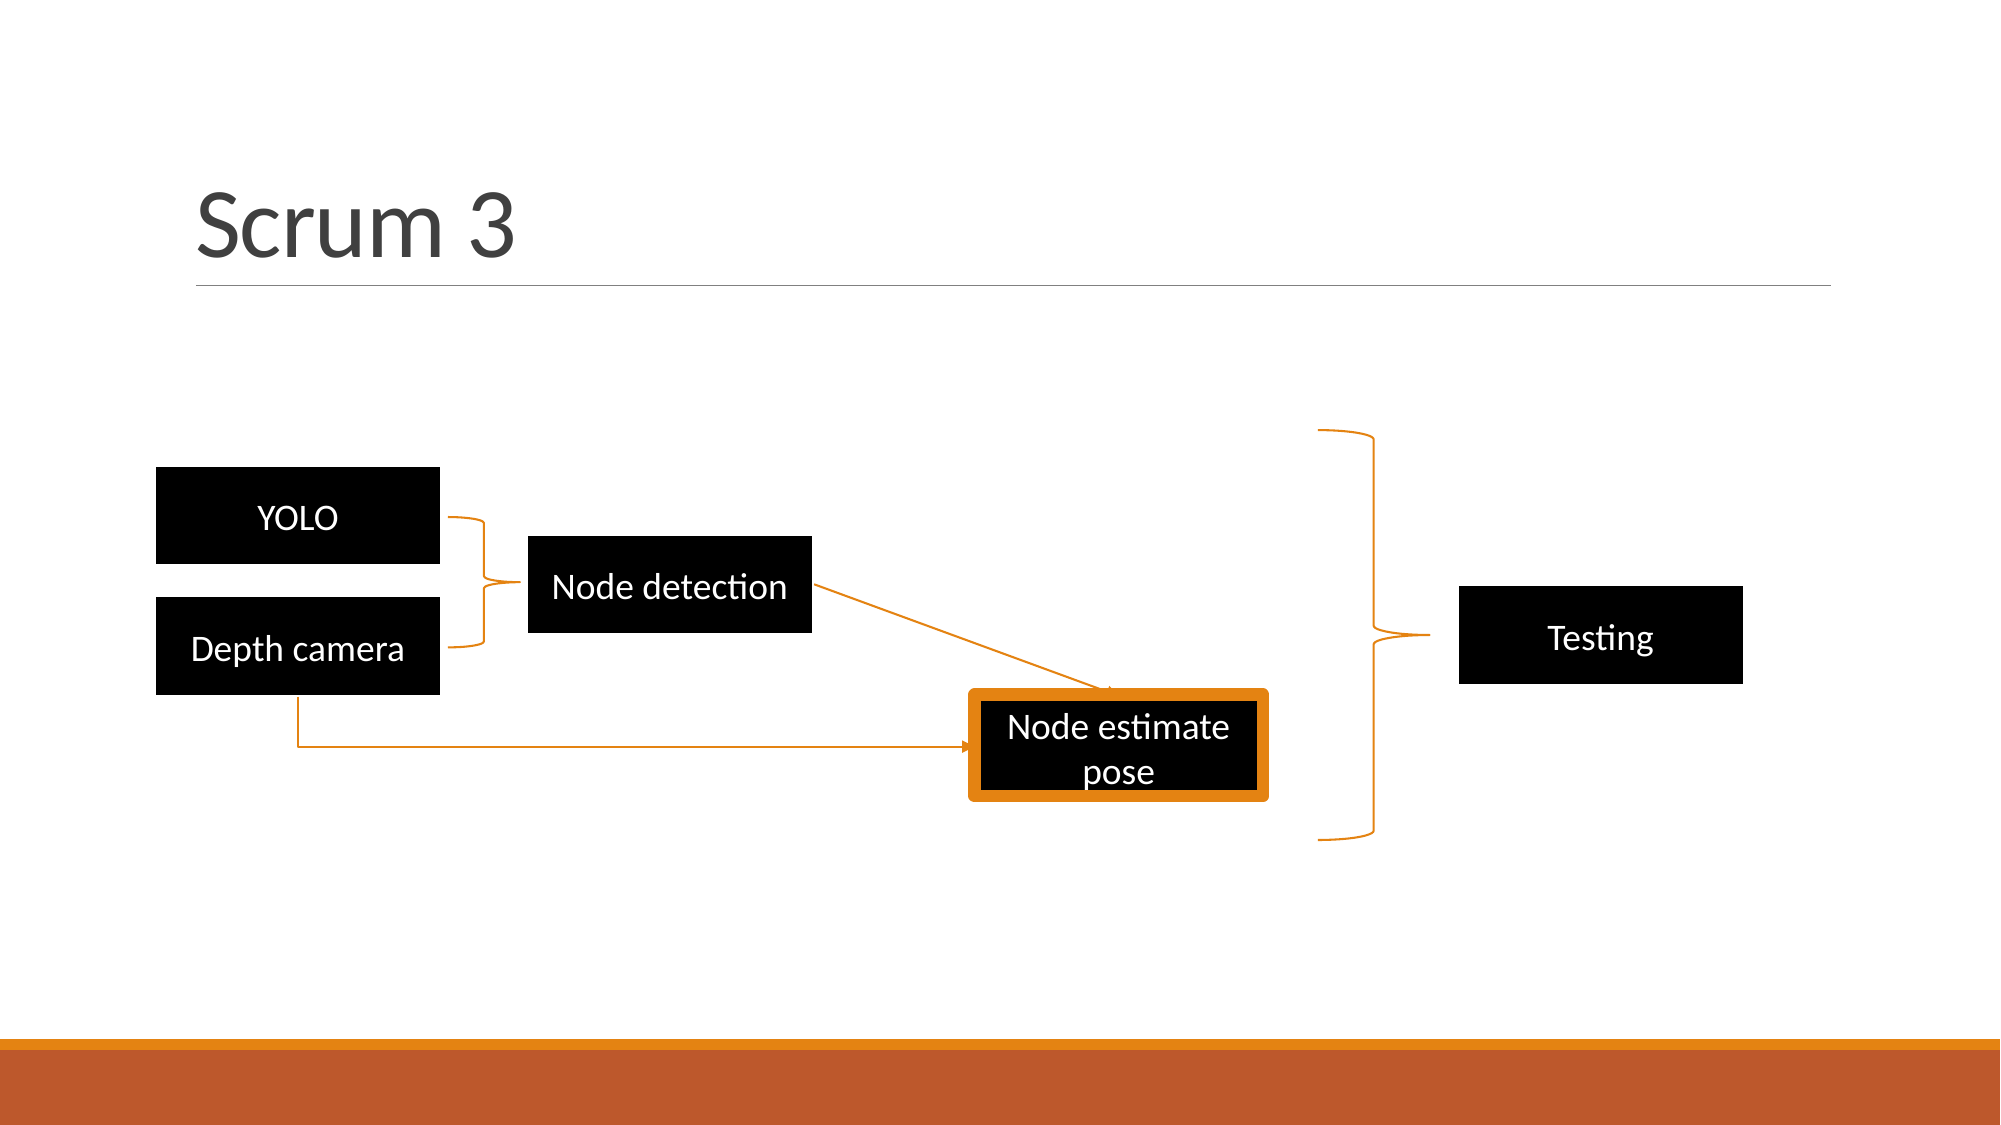

# Scrum 3

YOLO

Node detection
Testing
Depth camera

Node estimate pose